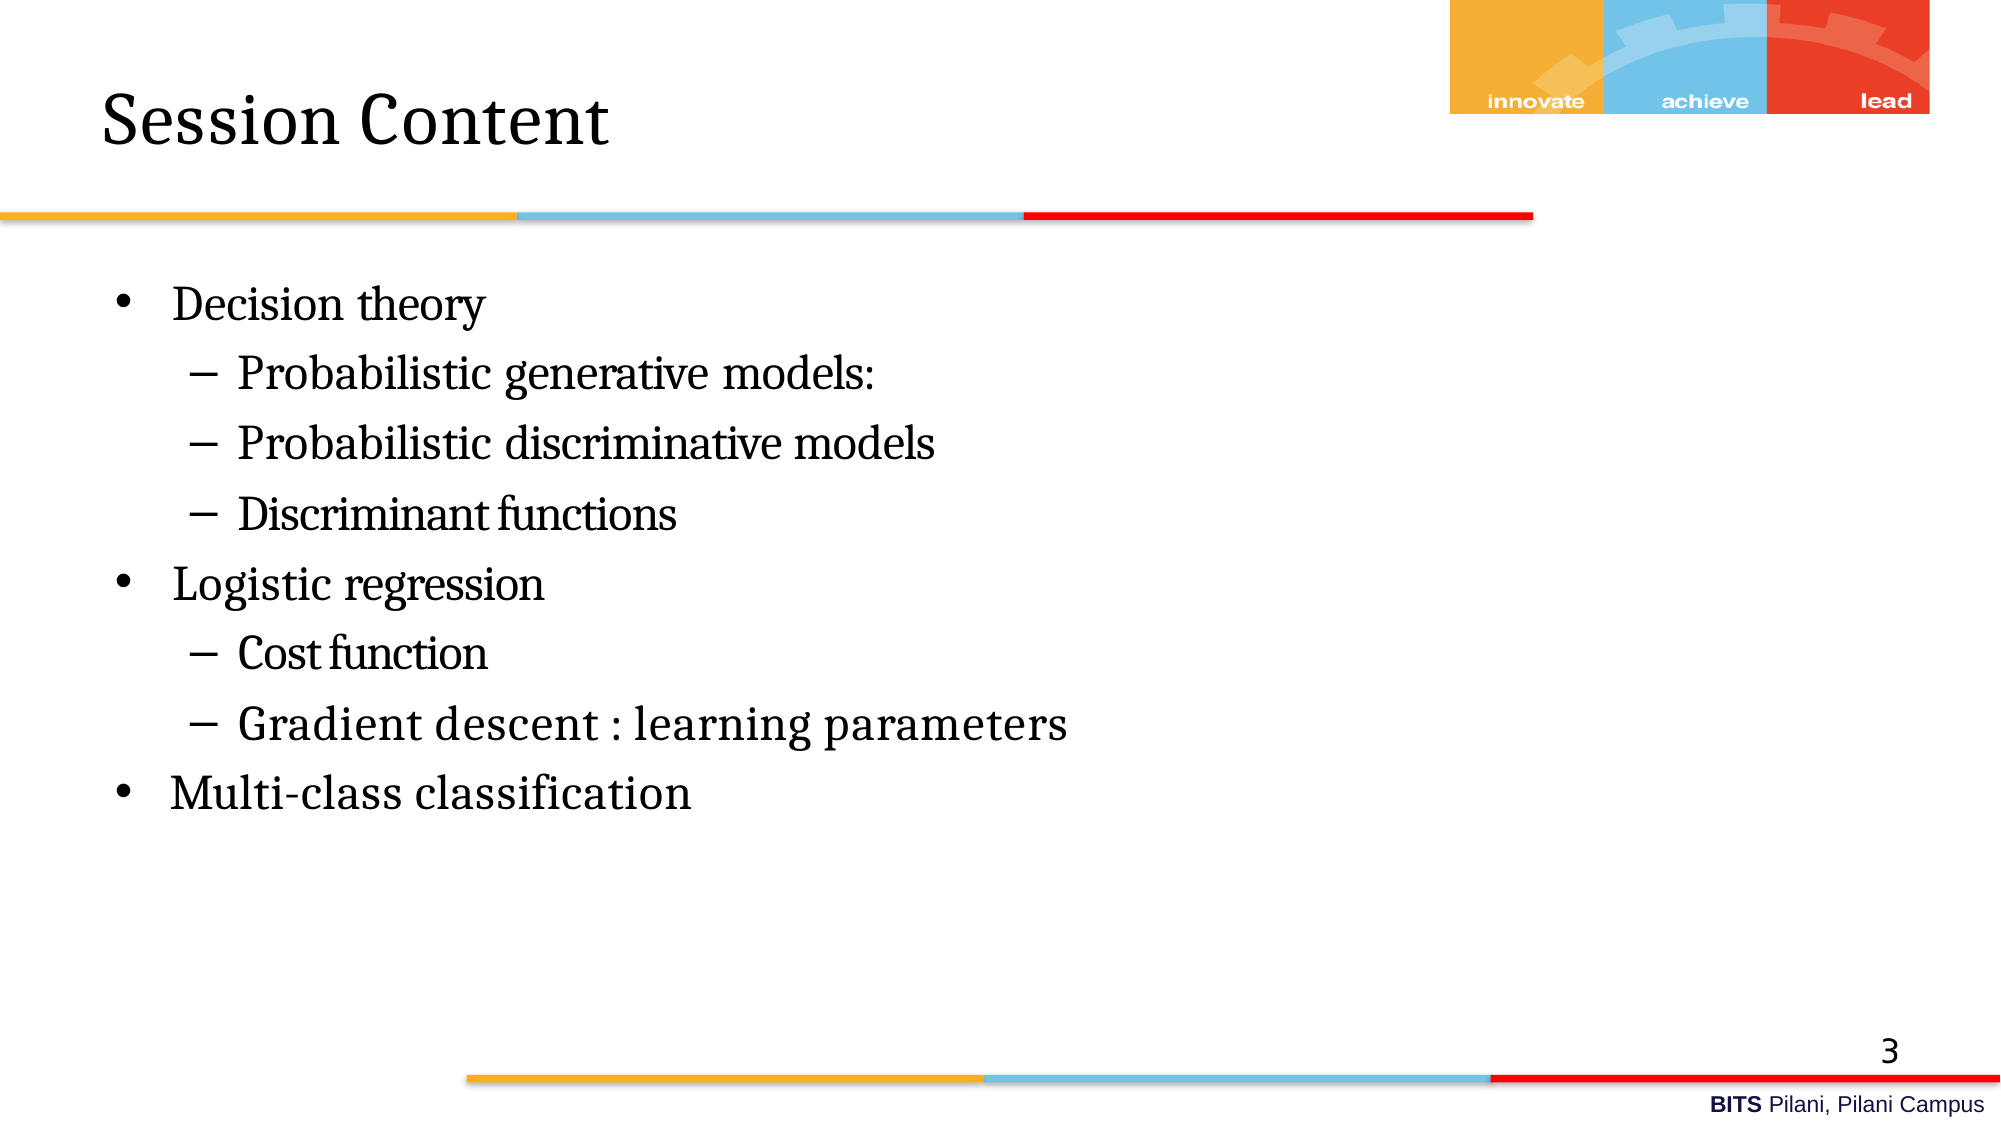

# Session Content
Decision theory
Probabilistic generative models:
Probabilistic discriminative models
Discriminant functions
Logistic regression
Cost function
Gradient descent : learning parameters
Multi-class classification

3